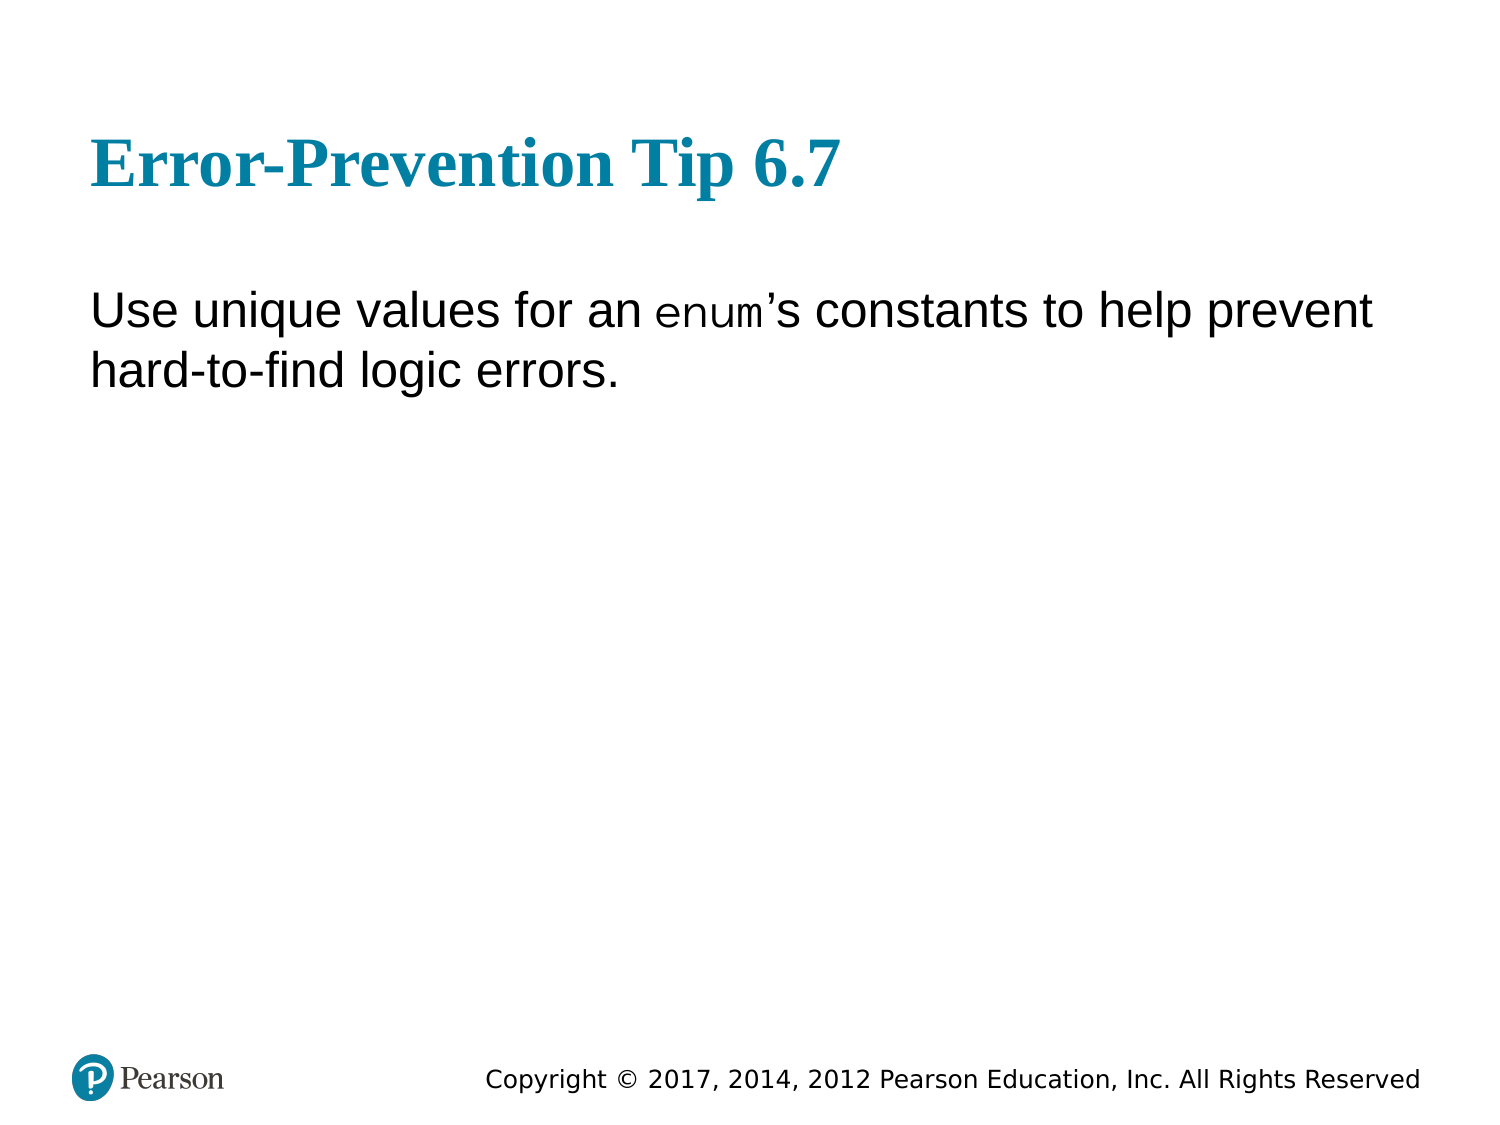

# Error-Prevention Tip 6.7
Use unique values for an enum’s constants to help prevent hard-to-find logic errors.